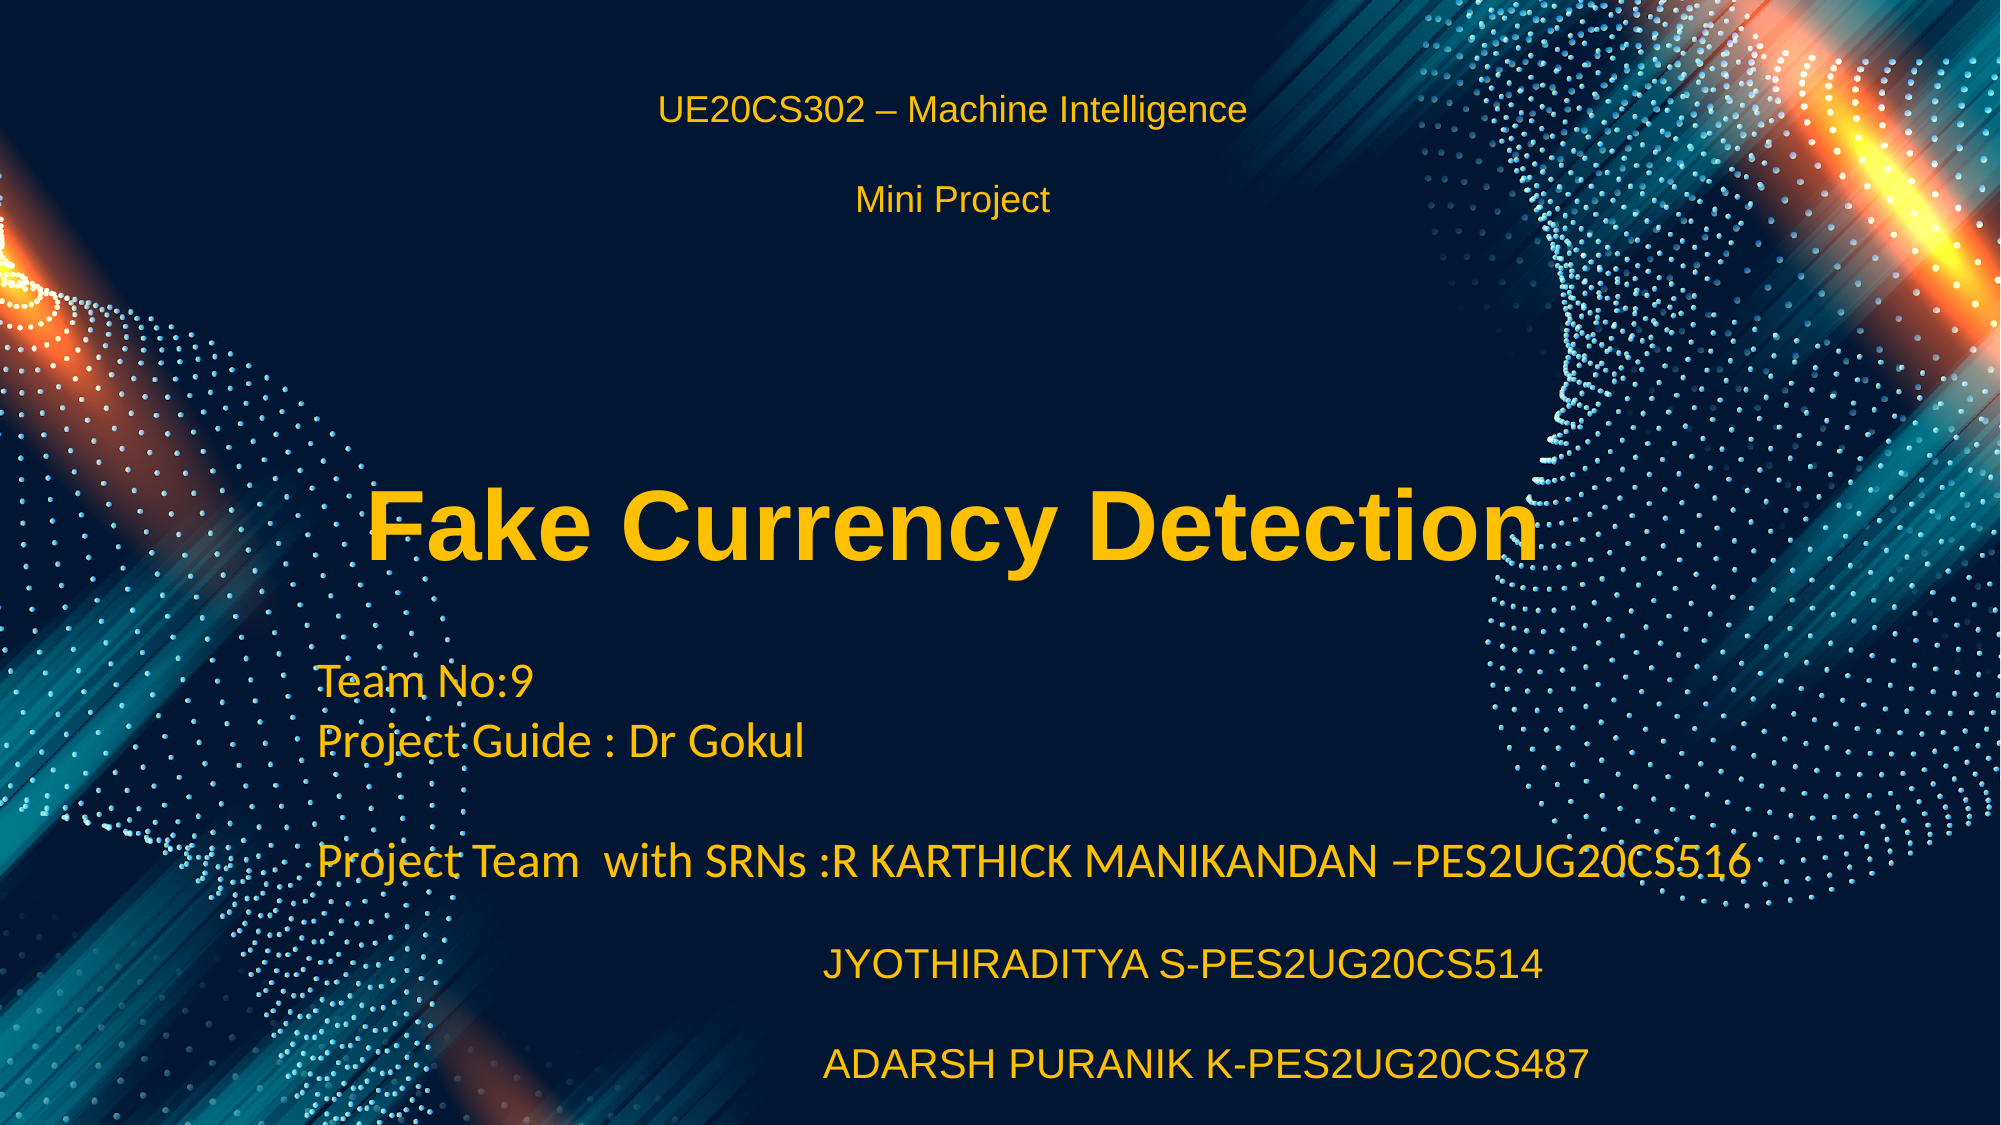

UE20CS302 – Machine Intelligence

Mini Project
# Fake Currency Detection

Team No:9
Project Guide : Dr Gokul

Project Team  with SRNs :R KARTHICK MANIKANDAN –PES2UG20CS516

                                            JYOTHIRADITYA S-PES2UG20CS514

                                            ADARSH PURANIK K-PES2UG20CS487